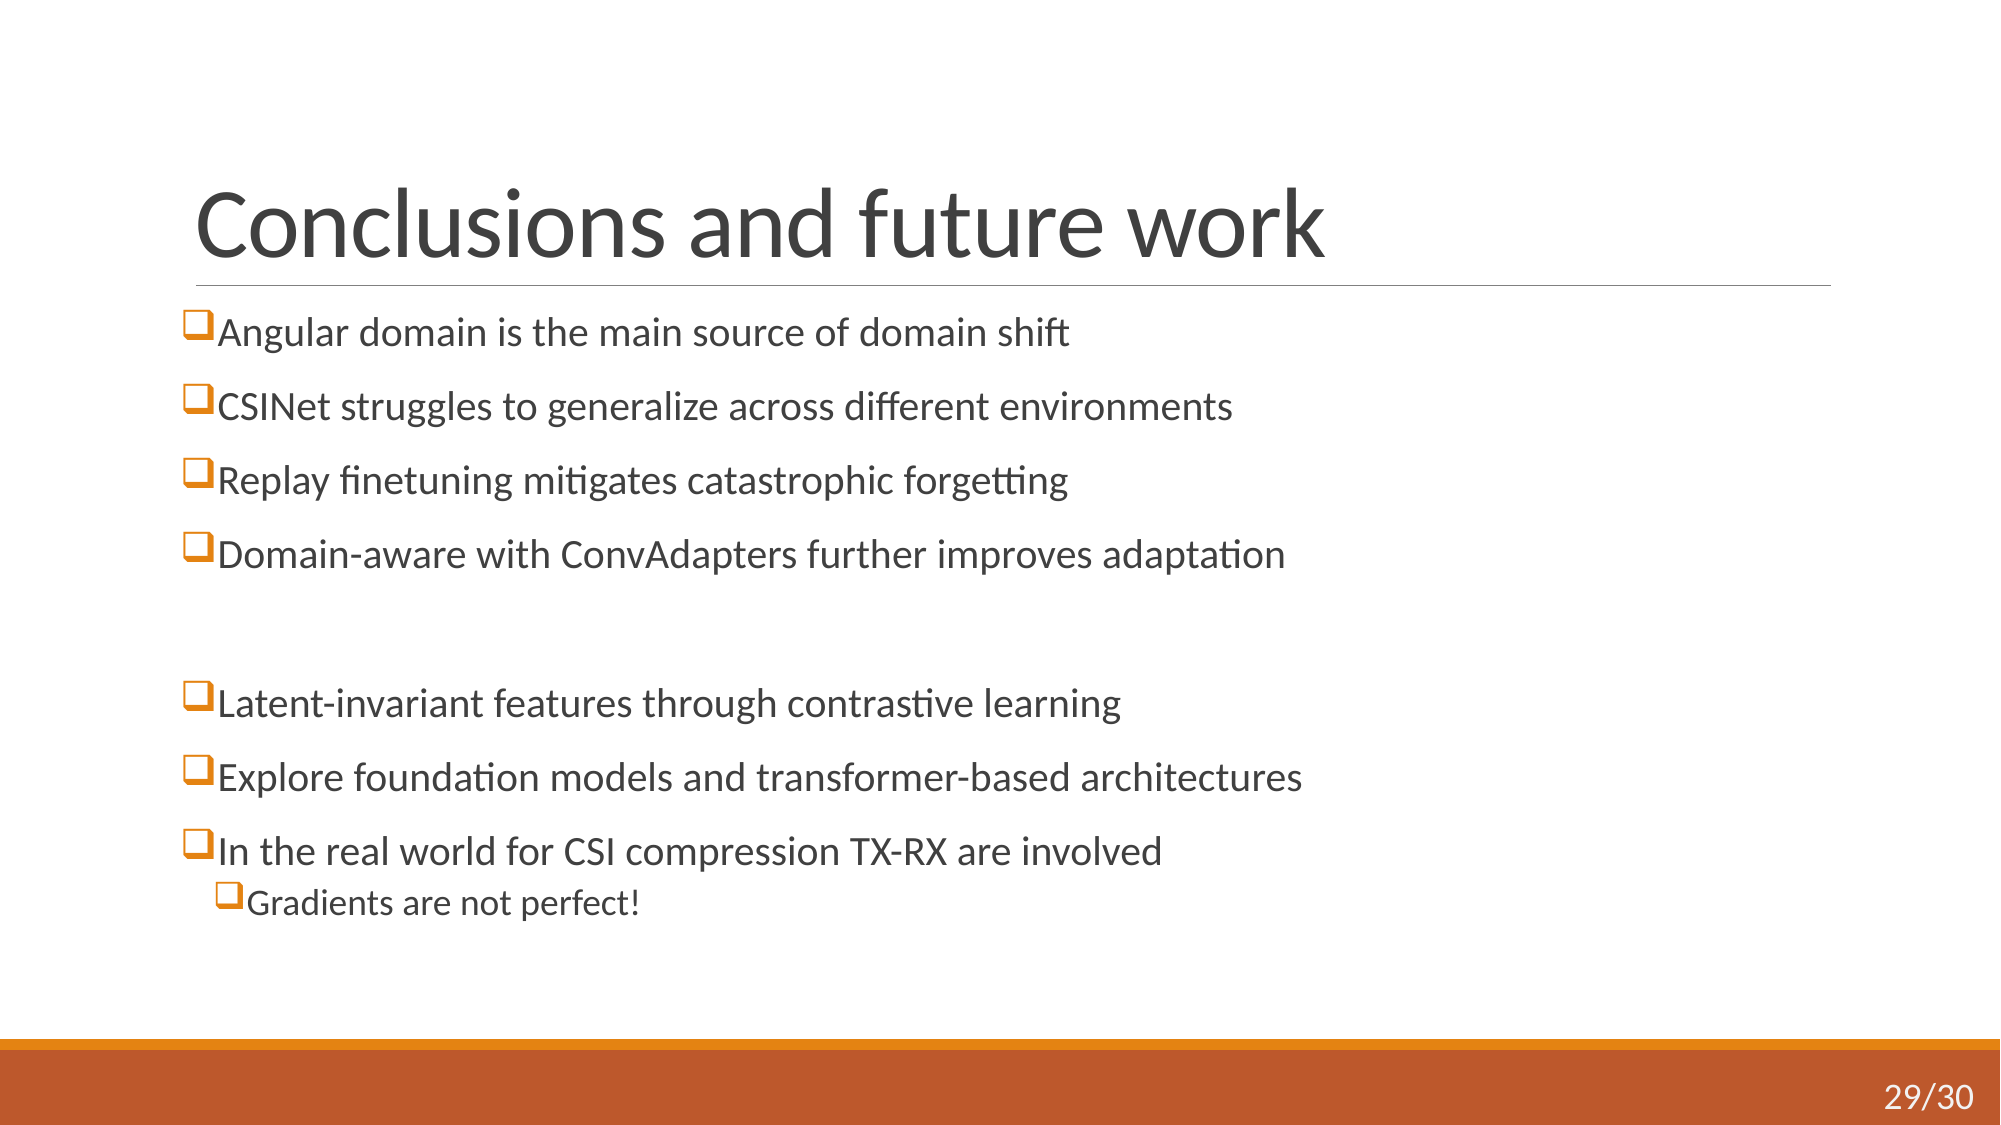

# Conclusions and future work
Angular domain is the main source of domain shift
CSINet struggles to generalize across different environments
Replay finetuning mitigates catastrophic forgetting
Domain-aware with ConvAdapters further improves adaptation

Latent-invariant features through contrastive learning
Explore foundation models and transformer-based architectures
In the real world for CSI compression TX-RX are involved
Gradients are not perfect!
29/30